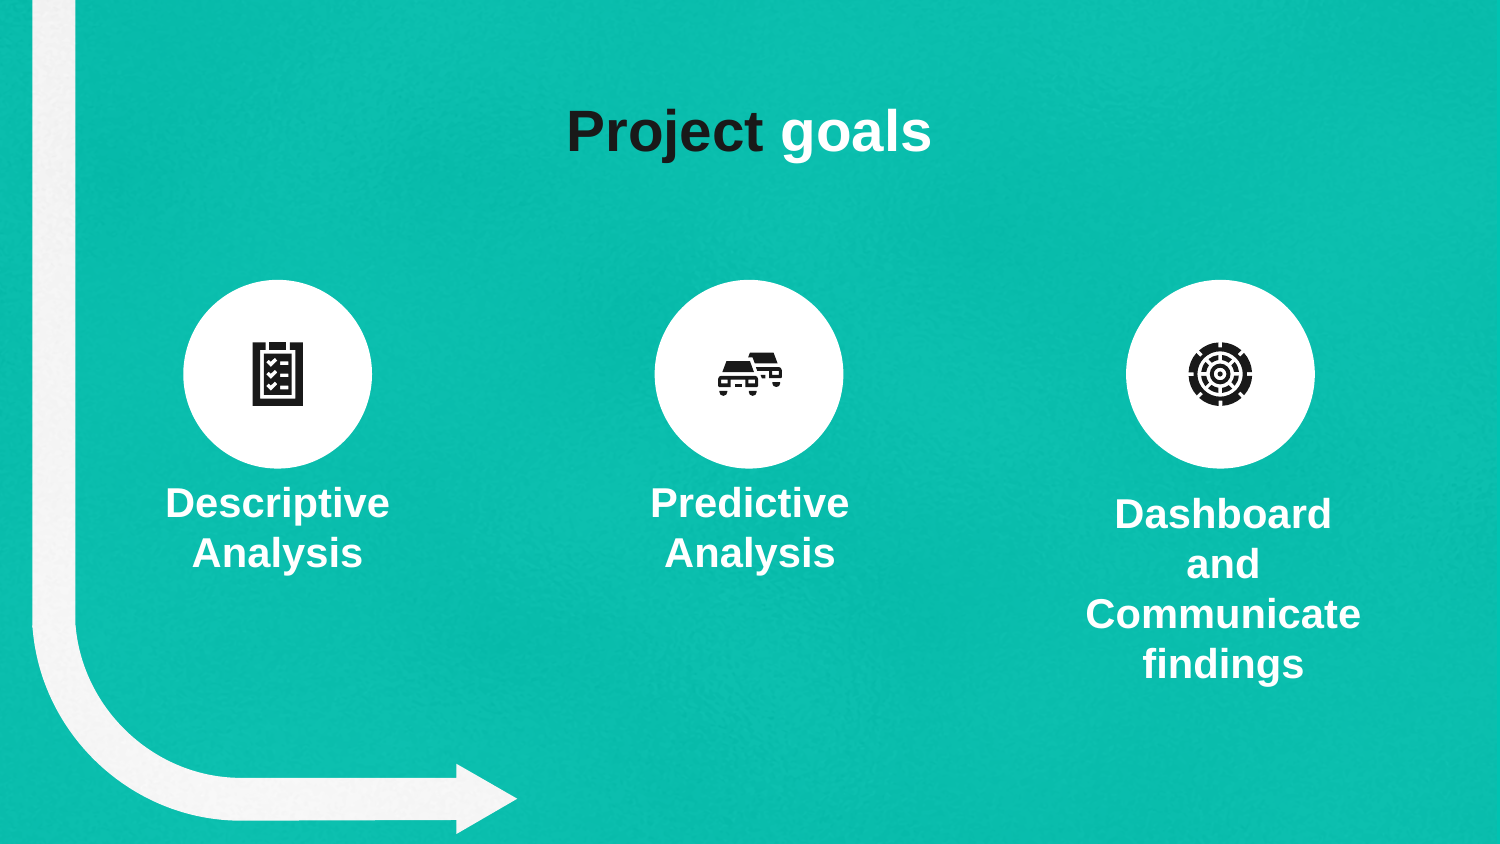

Project goals

# Predictive Analysis
Dashboard and Communicate findings
Descriptive Analysis